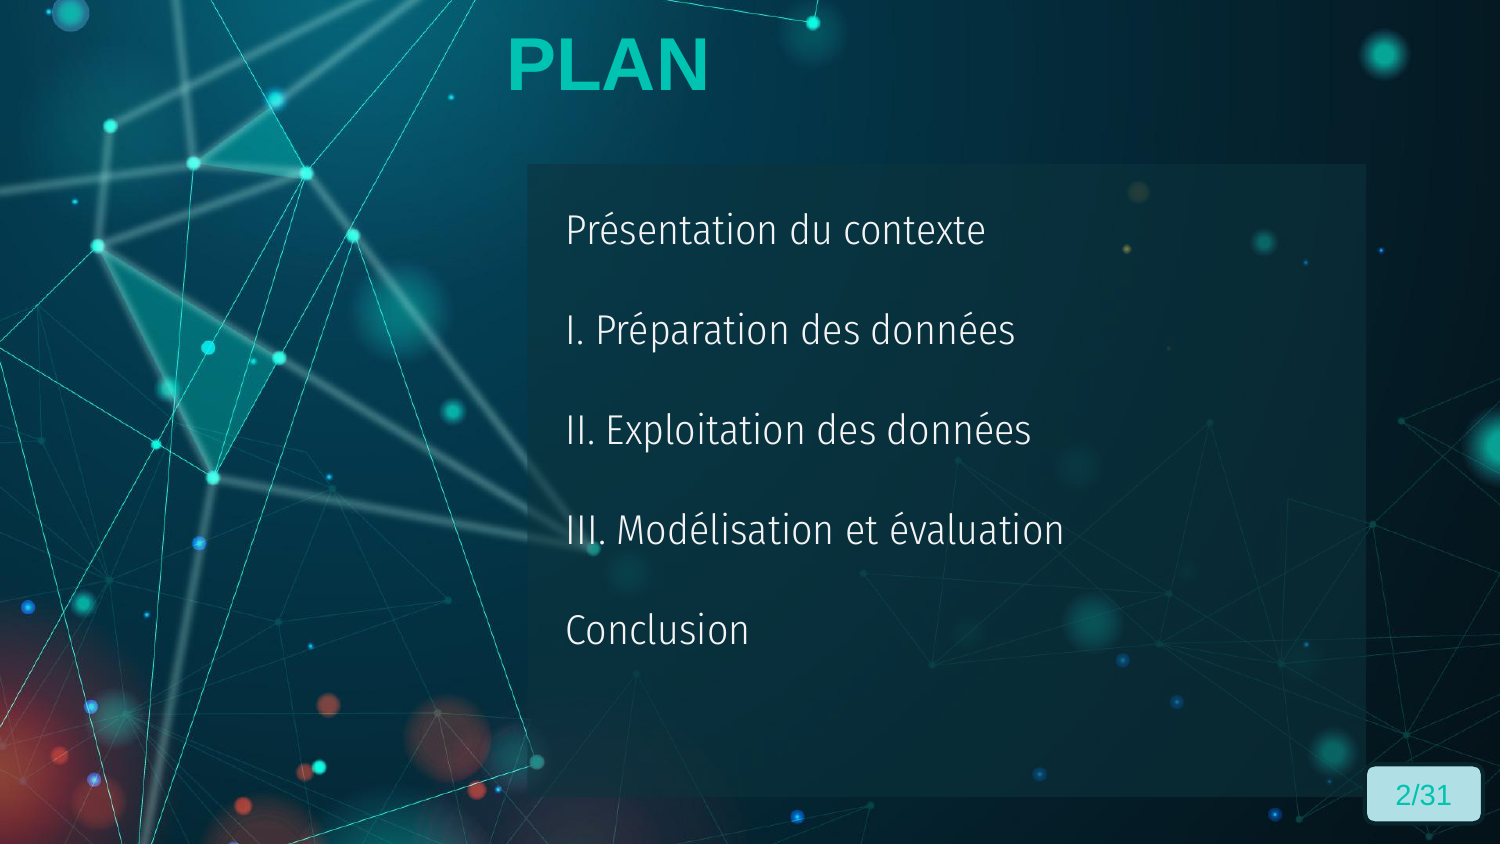

# PLAN
Présentation du contexte

I. Préparation des données

II. Exploitation des données

III. Modélisation et évaluation

Conclusion

2/31